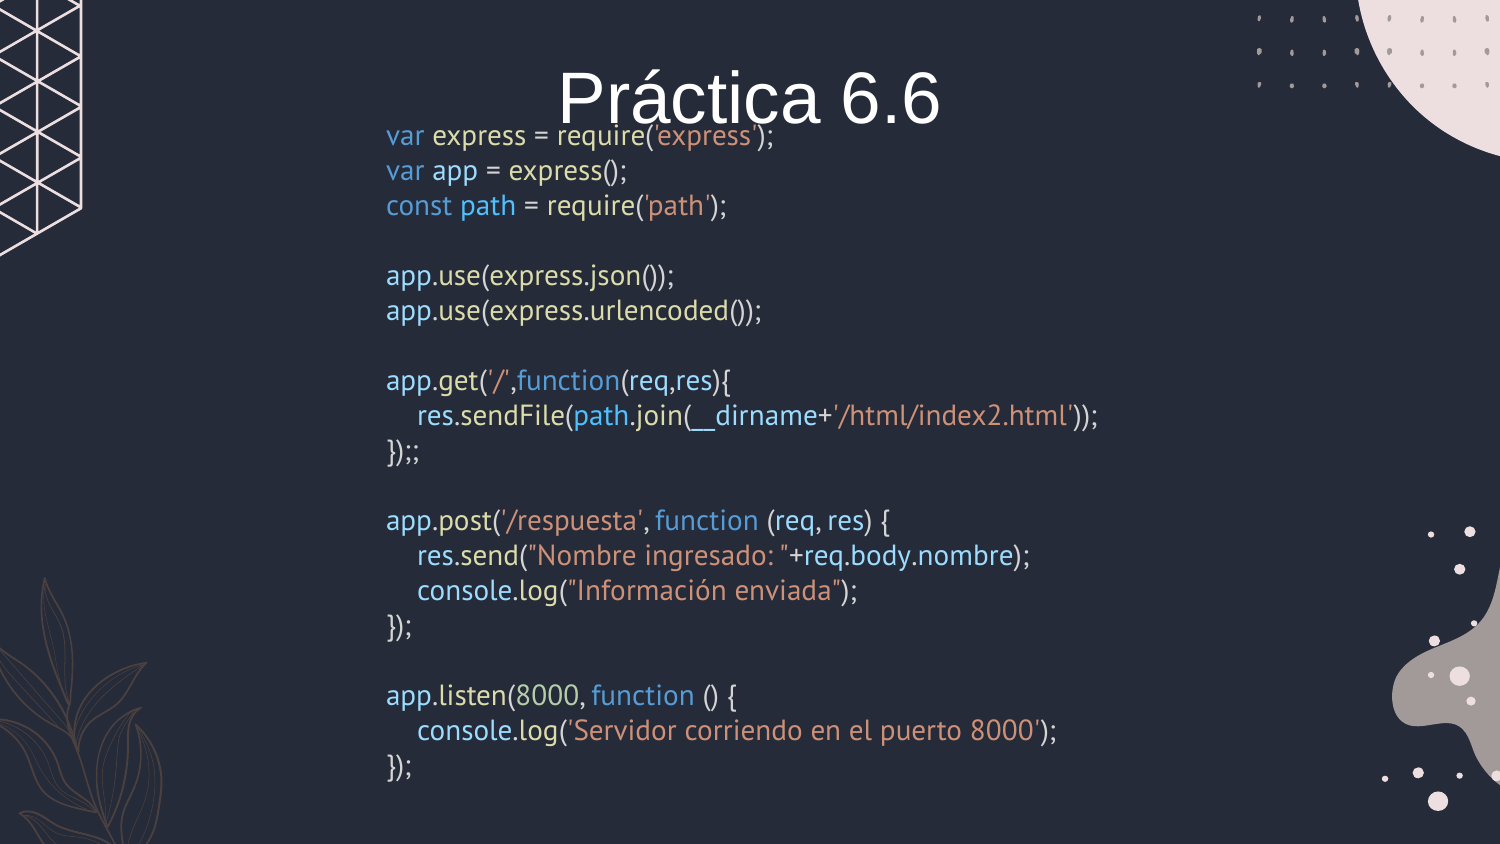

# Práctica 6.6
var express = require('express');
var app = express();
const path = require('path');
app.use(express.json());
app.use(express.urlencoded());
app.get('/',function(req,res){
    res.sendFile(path.join(__dirname+'/html/index2.html'));
});;
app.post('/respuesta', function (req, res) {
    res.send("Nombre ingresado: "+req.body.nombre);
    console.log("Información enviada");
});
app.listen(8000, function () {
    console.log('Servidor corriendo en el puerto 8000');
});